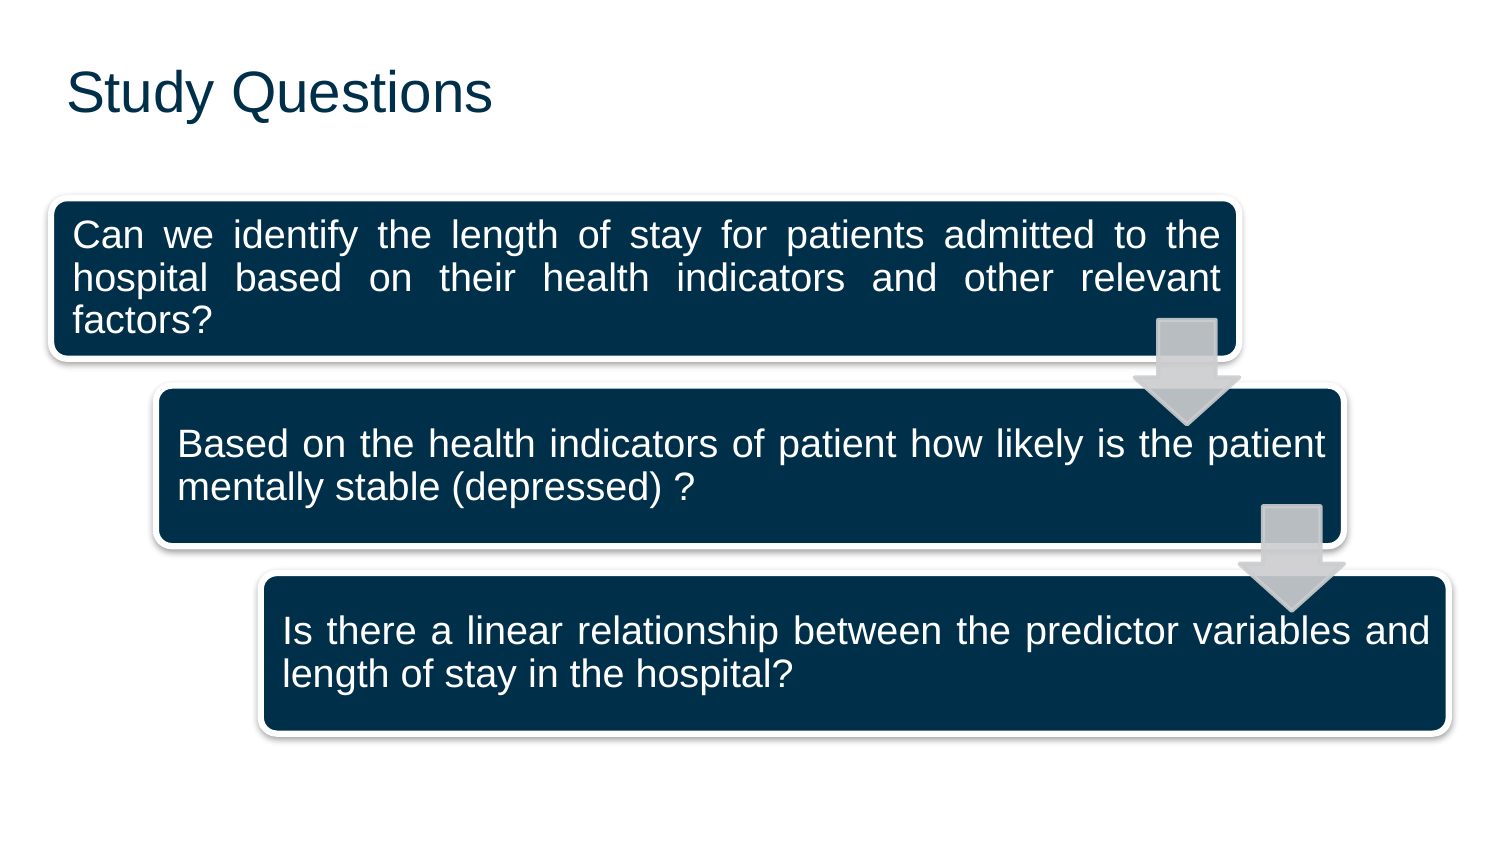

Study Questions
Can we identify the length of stay for patients admitted to the hospital based on their health indicators and other relevant factors?
Based on the health indicators of patient how likely is the patient mentally stable (depressed) ?
Is there a linear relationship between the predictor variables and length of stay in the hospital?